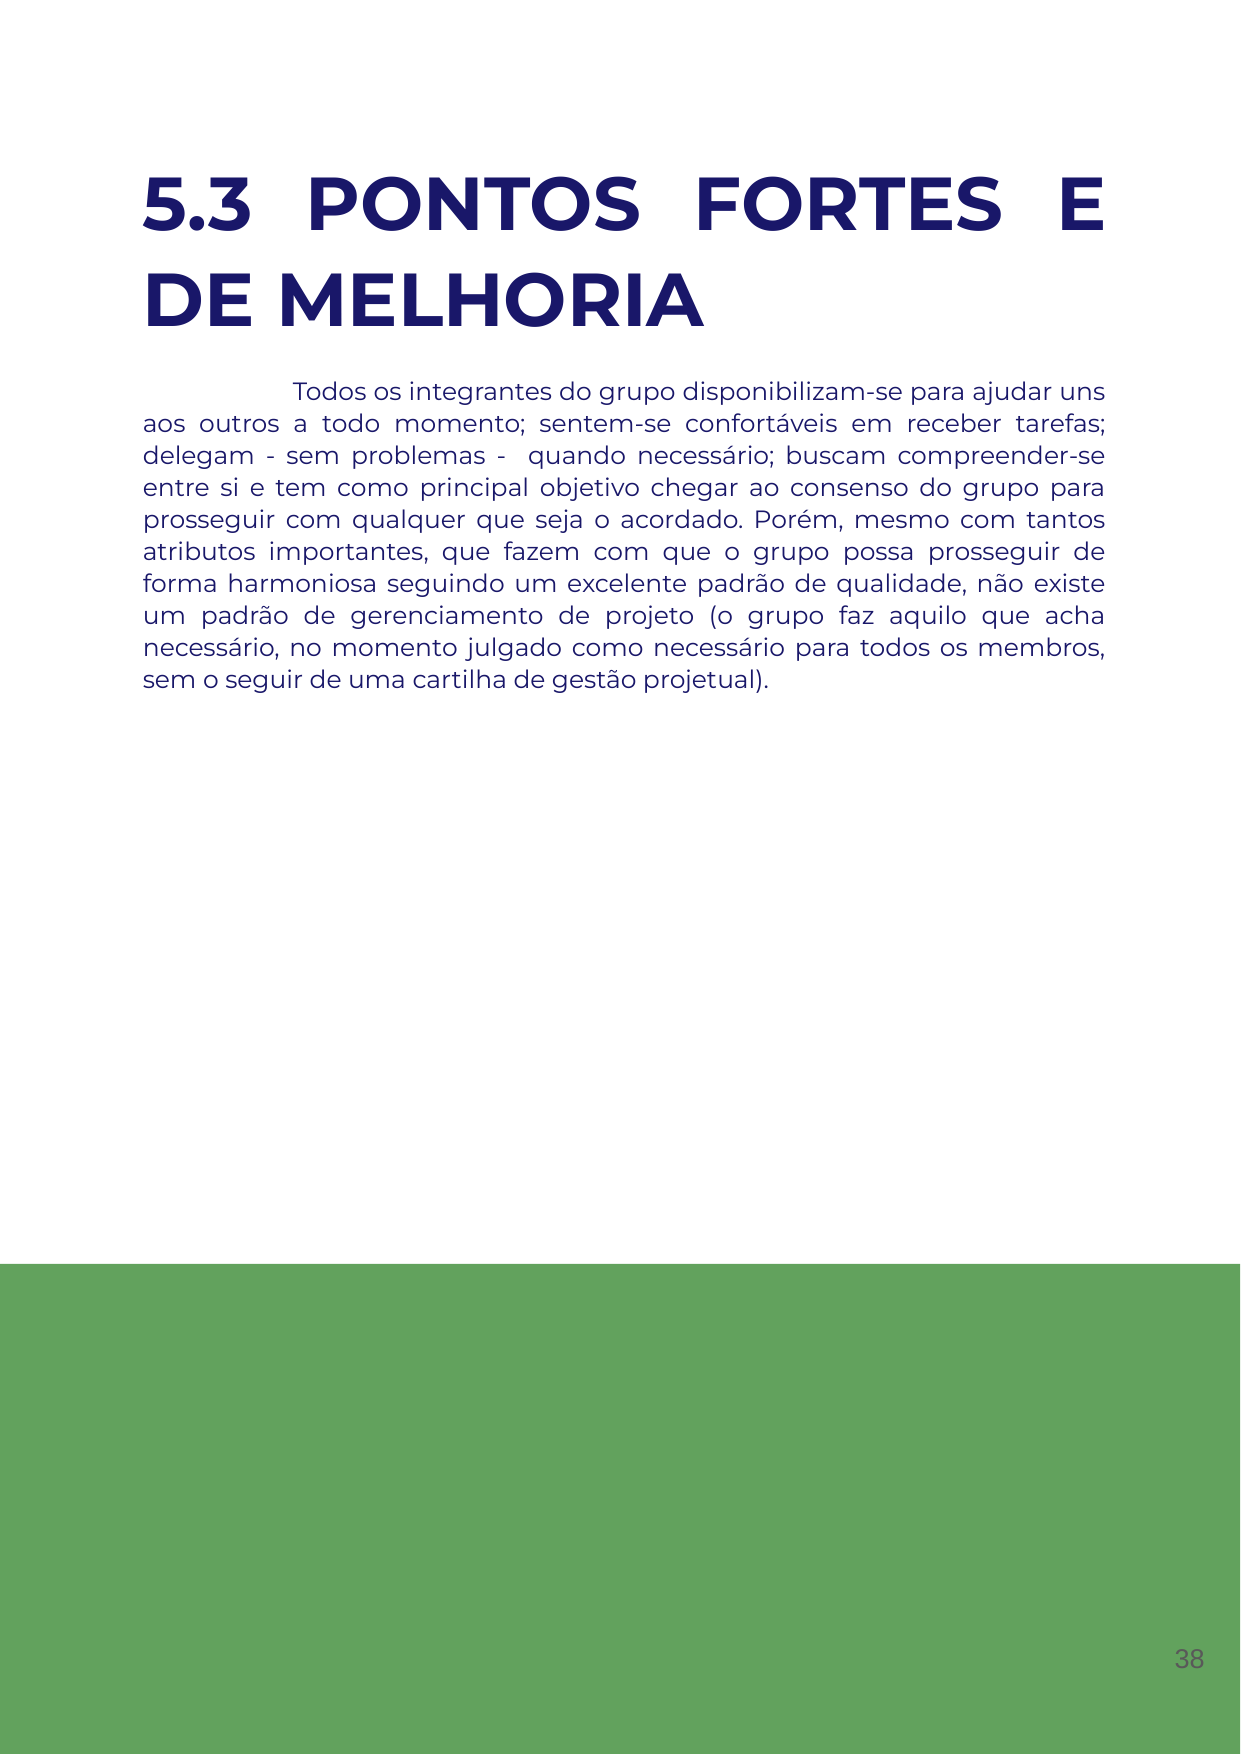

5.3 PONTOS FORTES E DE MELHORIA

	Todos os integrantes do grupo disponibilizam-se para ajudar uns aos outros a todo momento; sentem-se confortáveis em receber tarefas; delegam - sem problemas -  quando necessário; buscam compreender-se entre si e tem como principal objetivo chegar ao consenso do grupo para prosseguir com qualquer que seja o acordado. Porém, mesmo com tantos atributos importantes, que fazem com que o grupo possa prosseguir de forma harmoniosa seguindo um excelente padrão de qualidade, não existe um padrão de gerenciamento de projeto (o grupo faz aquilo que acha necessário, no momento julgado como necessário para todos os membros, sem o seguir de uma cartilha de gestão projetual).

38